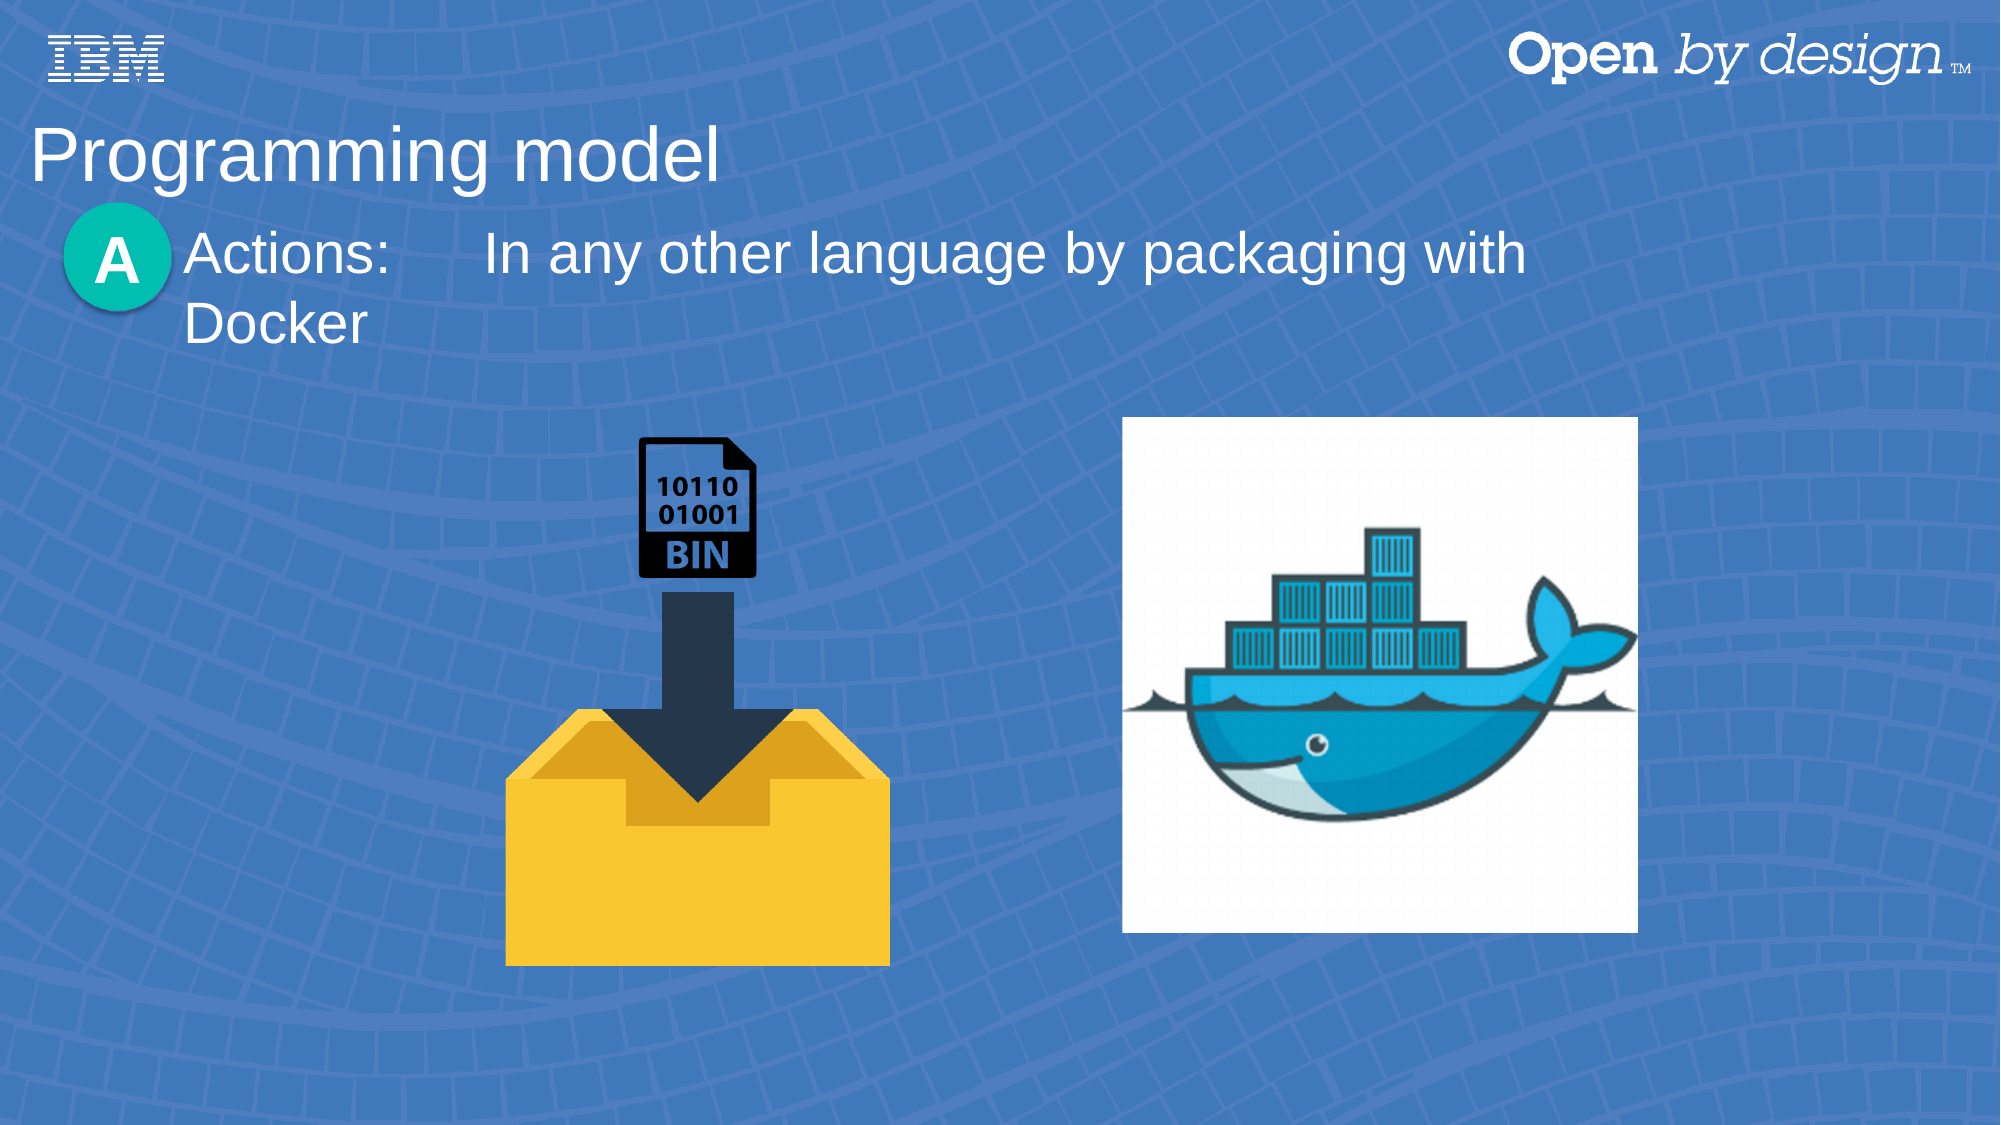

Programming model

Actions:	In any other language by packaging with Docker
A

ICICI Appathon 2017
by SirAbhinavJain